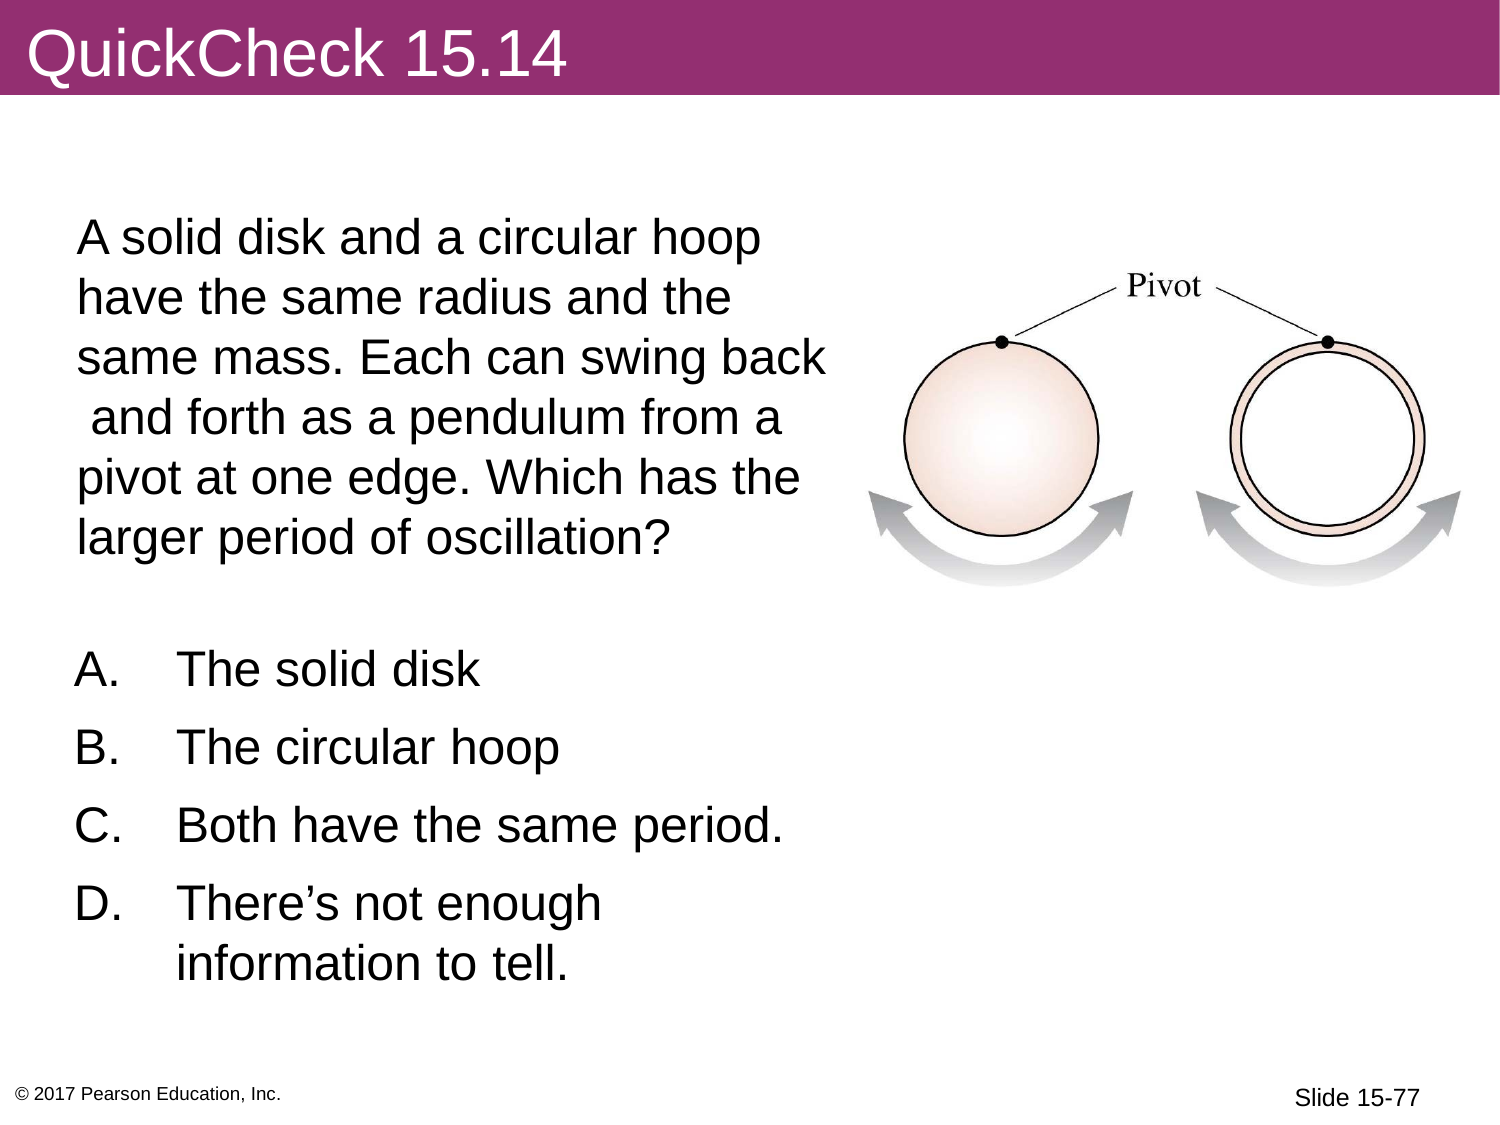

# QuickCheck 15.14
A solid disk and a circular hoop  have the same radius and the  same mass. Each can swing back  and forth as a pendulum from a  pivot at one edge. Which has the  larger period of oscillation?

The solid disk
The circular hoop
Both have the same period.
There’s not enough information to tell.

© 2017 Pearson Education, Inc.
Slide 15-77